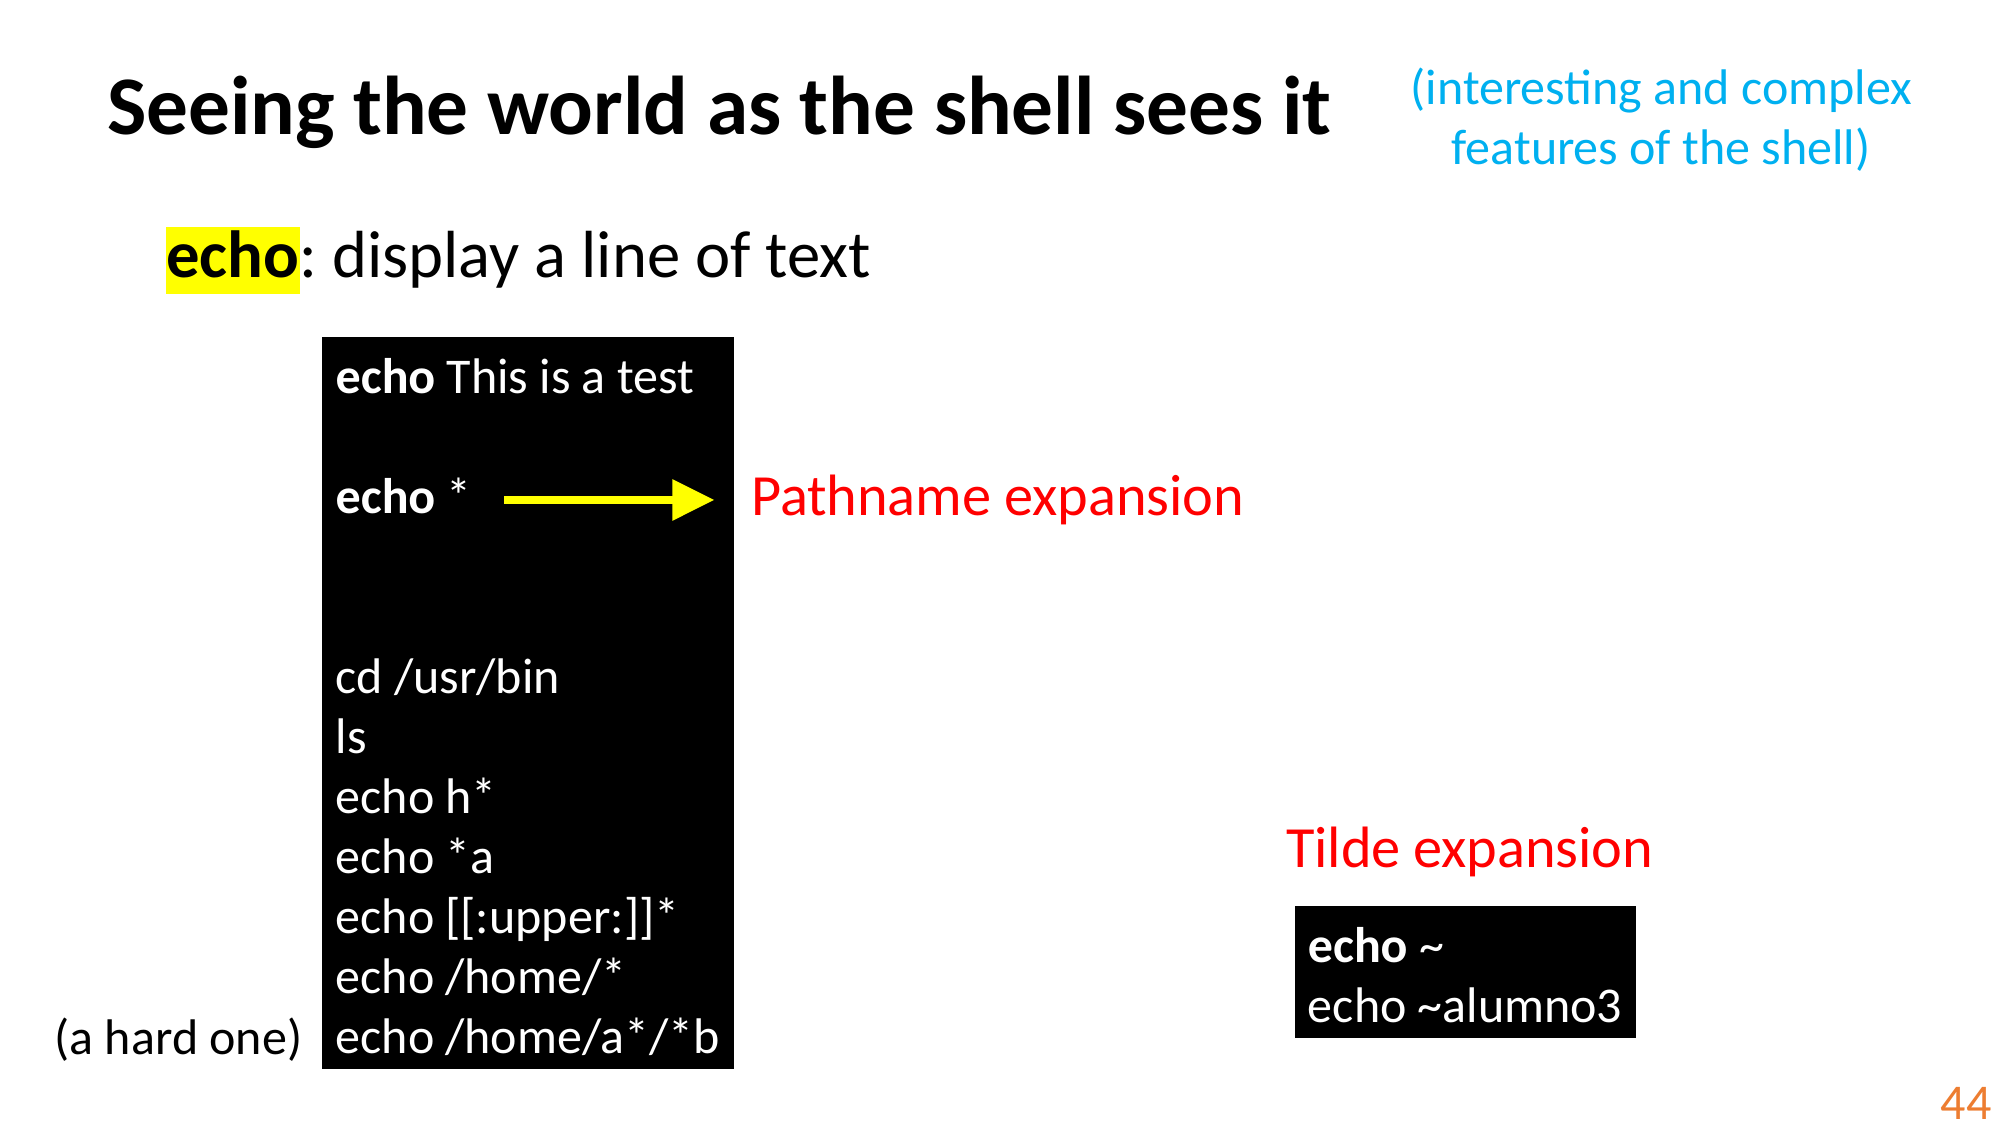

Seeing the world as the shell sees it
(interesting and complex features of the shell)
echo: display a line of text
echo This is a test

echo *

cd /usr/bin
ls
echo h*
echo *a
echo [[:upper:]]*
echo /home/*
echo /home/a*/*b
Pathname expansion
Tilde expansion
echo ~
echo ~alumno3
(a hard one)
44